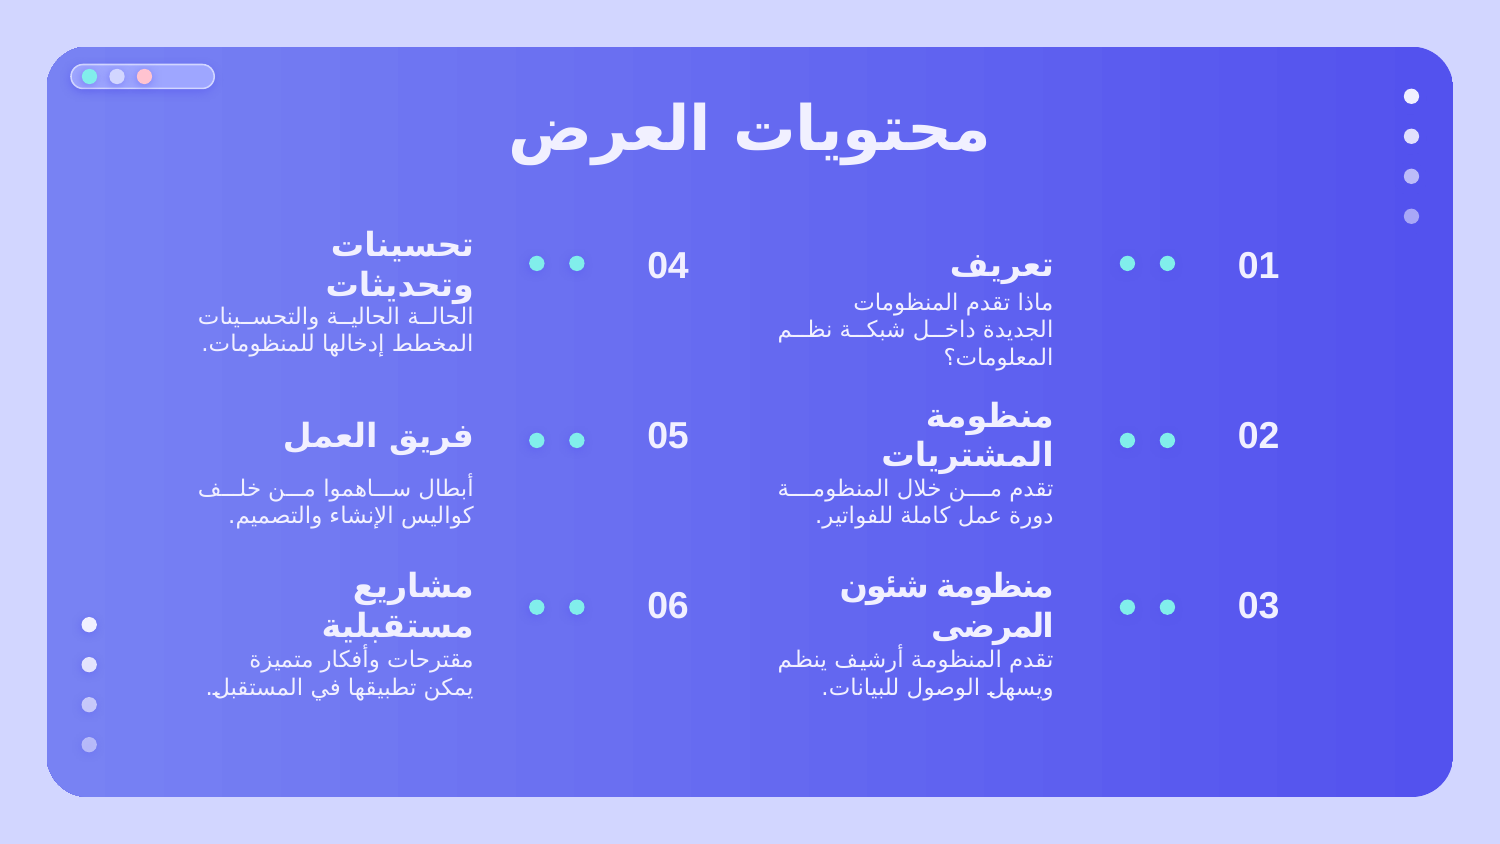

# محتويات العرض
تحسينات وتحديثات
04
تعريف
01

الحالة الحالية والتحسينات المخطط إدخالها للمنظومات.
ماذا تقدم المنظومات الجديدة داخل شبكة نظم المعلومات؟
فريق العمل
05
منظومة المشتريات
02

أبطال ساهموا من خلف كواليس الإنشاء والتصميم.
تقدم من خلال المنظومة دورة عمل كاملة للفواتير.
مشاريع مستقبلية
06
منظومة شئون المرضى
03

مقترحات وأفكار متميزة يمكن تطبيقها في المستقبل.
تقدم المنظومة أرشيف ينظم ويسهل الوصول للبيانات.